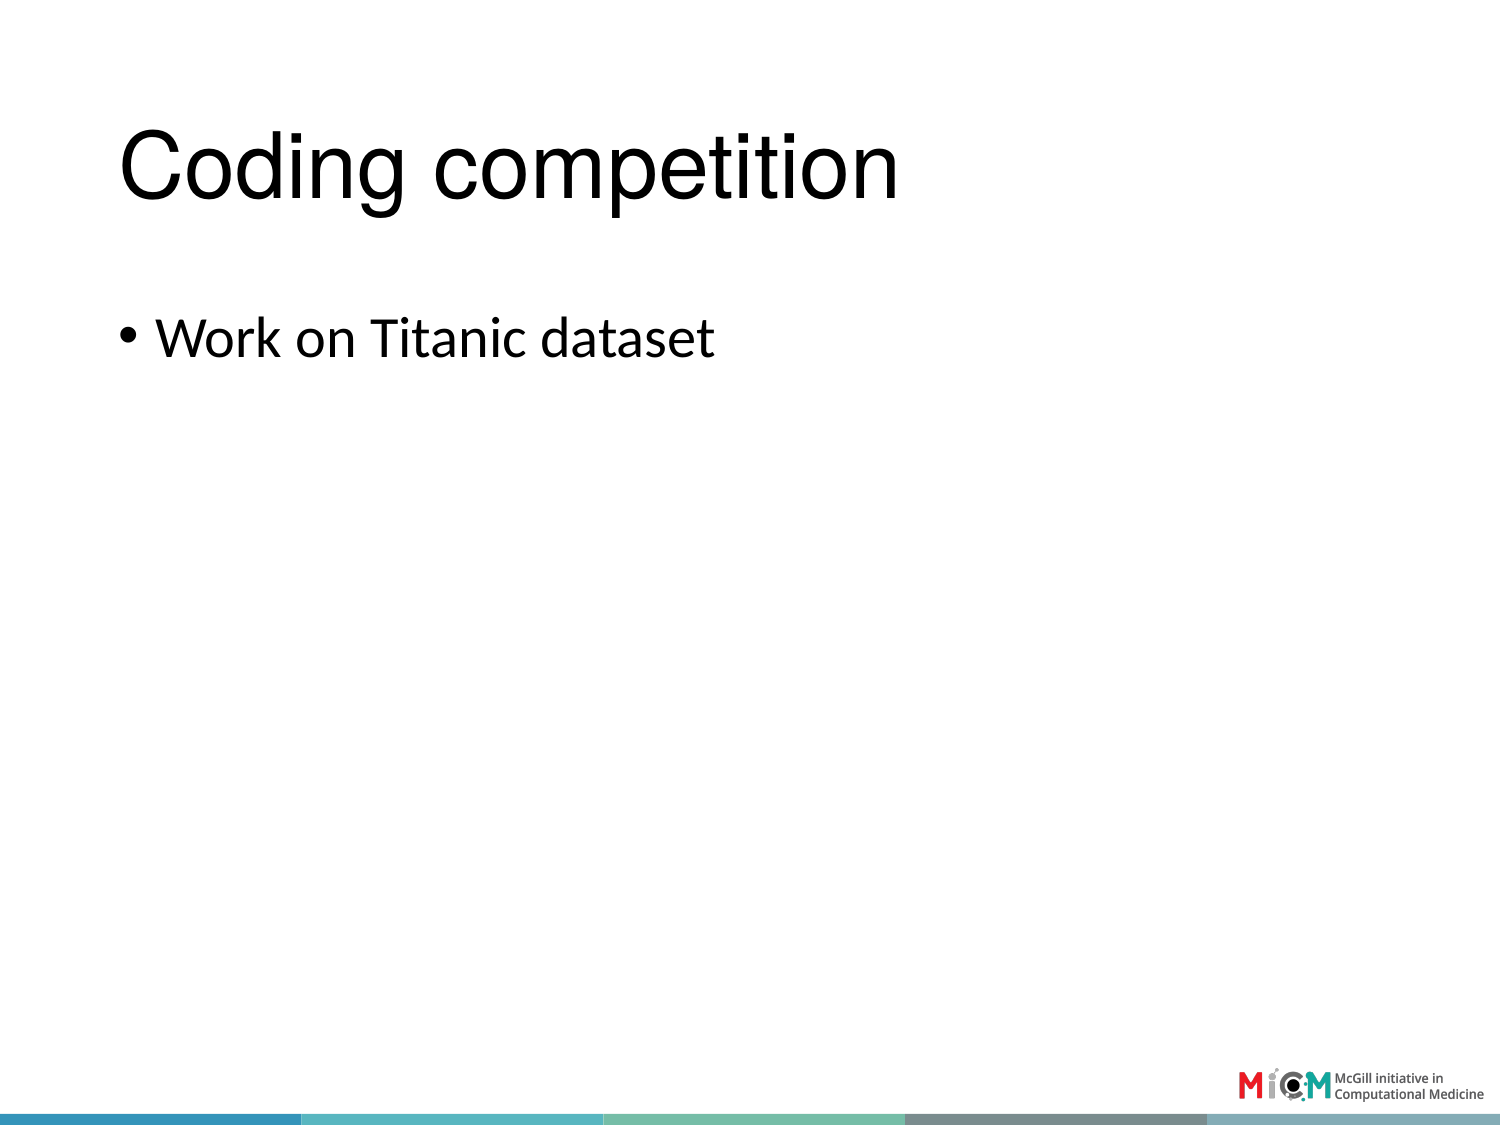

# Coding competition
Work on Titanic dataset